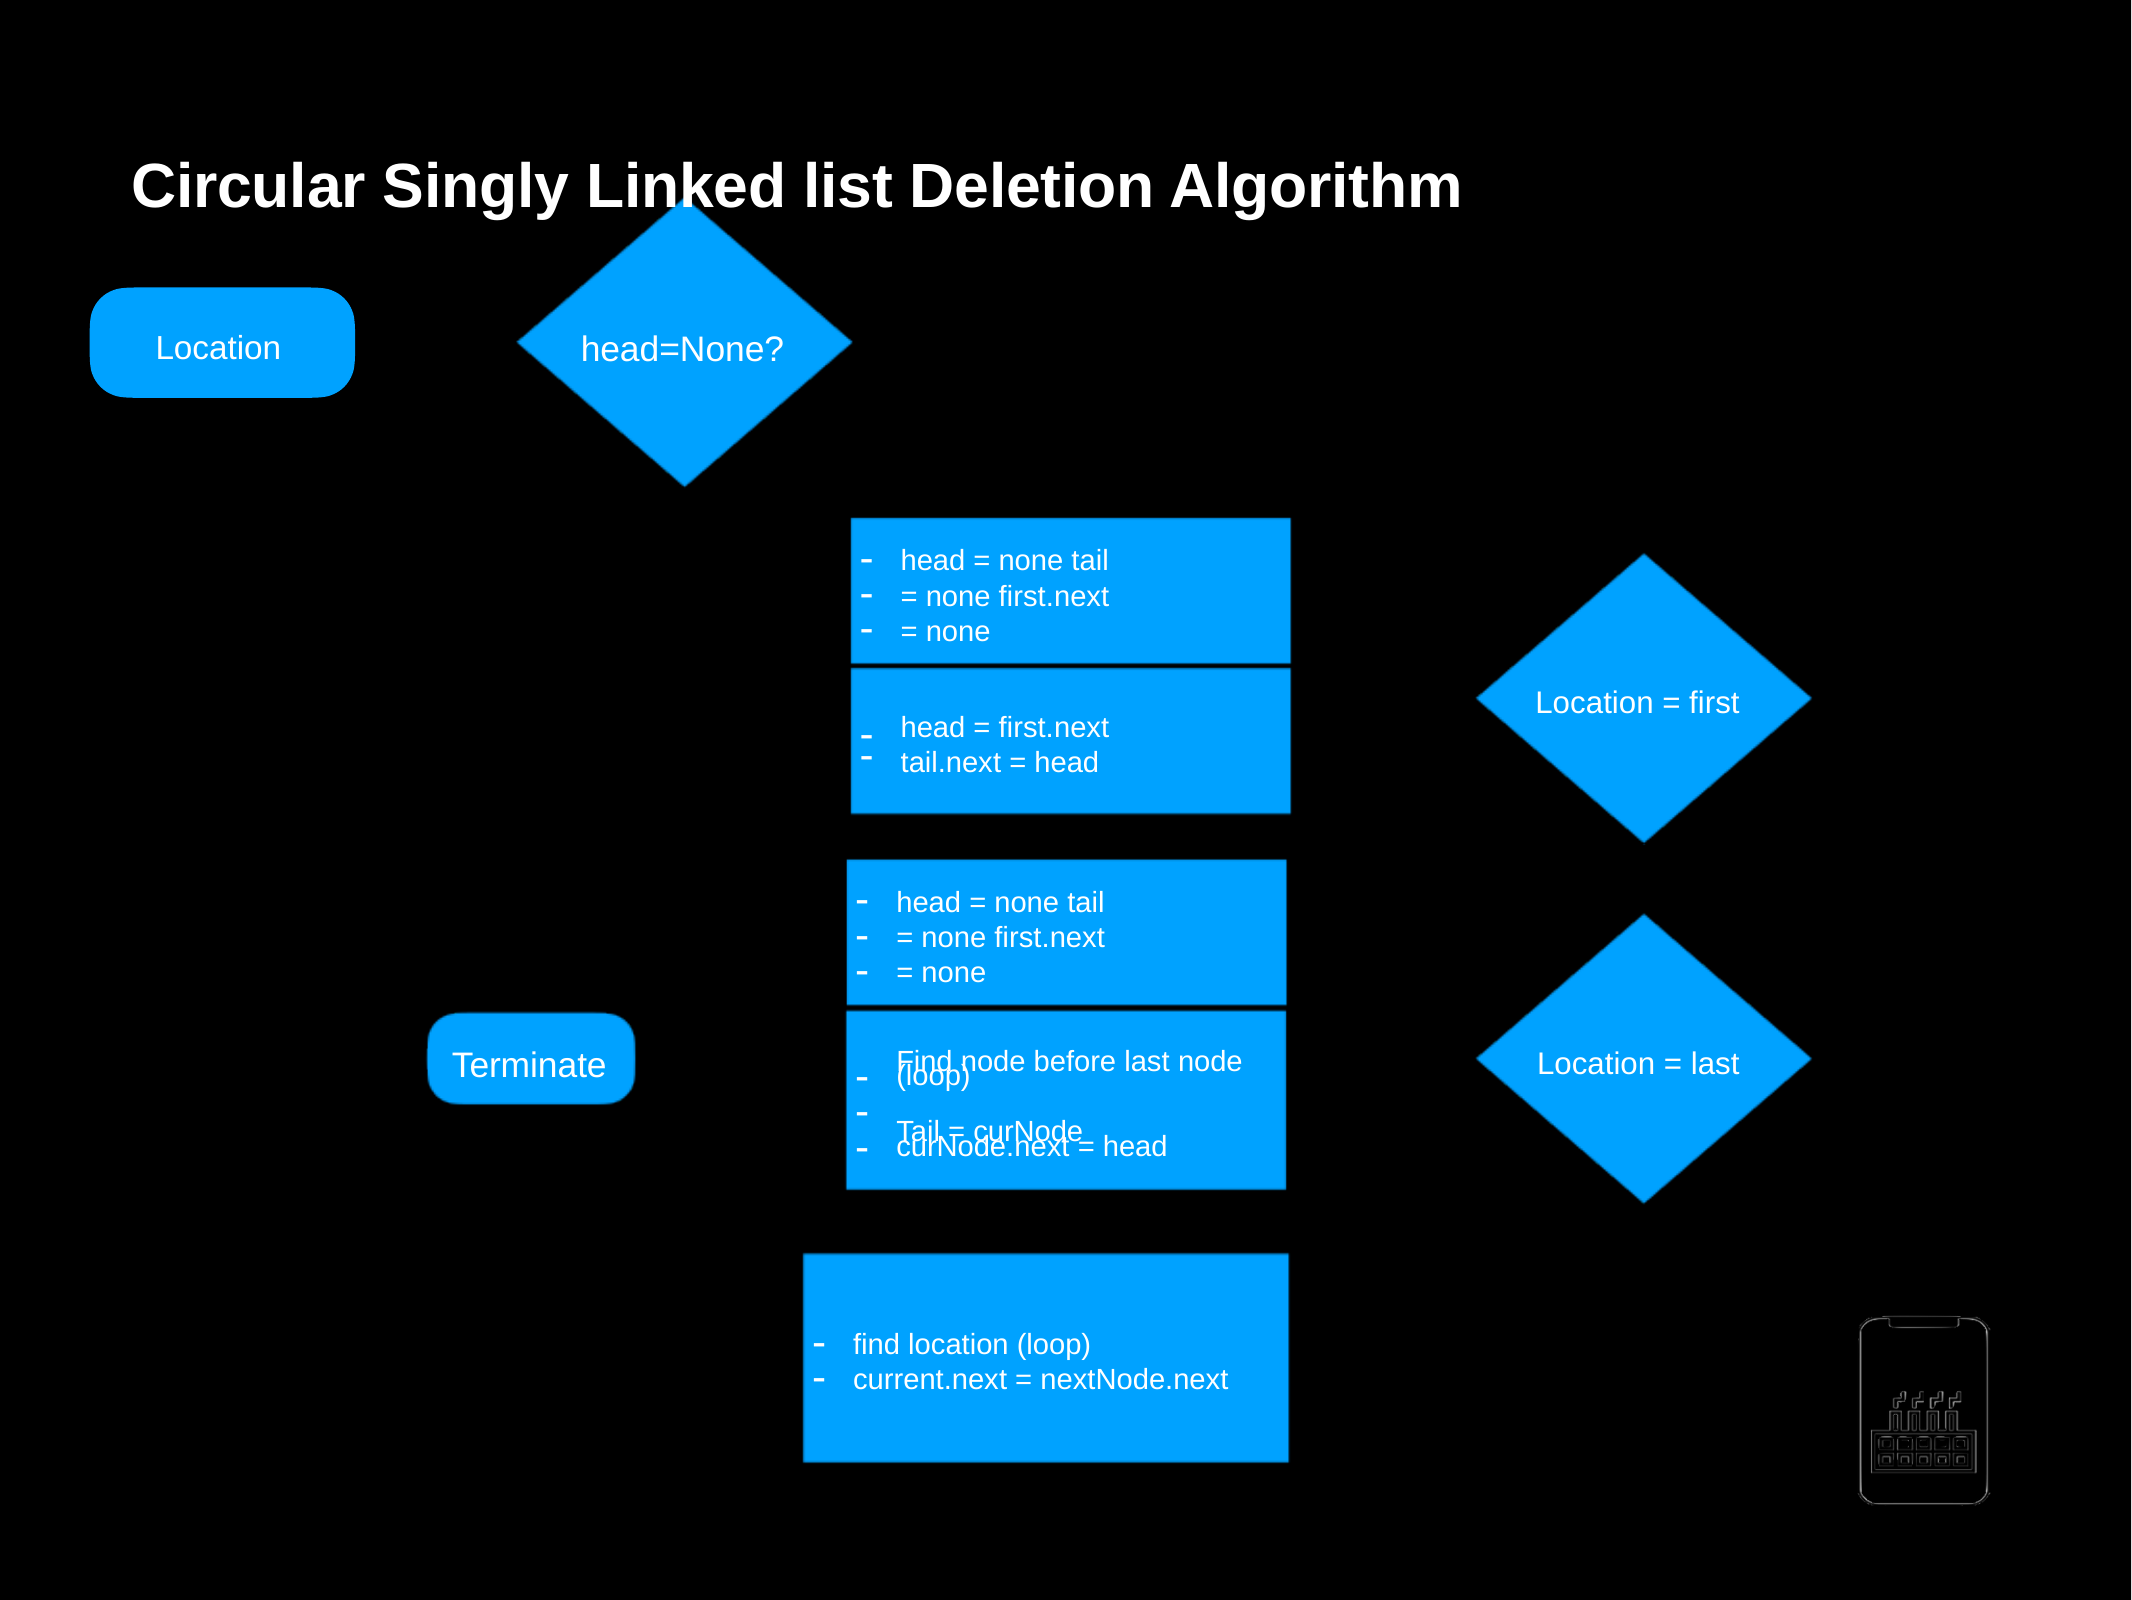

Circular Singly Linked list Deletion Algorithm

No
head=None?
Location

Yes
head = none tail = none ﬁrst.next = none
- - -
-
-
Yes
Location = ﬁrst
head = ﬁrst.next tail.next = head
No
head = none tail = none ﬁrst.next = none
- - -
-
- -
Yes
Find node before last node
(loop)
Tail = curNode
curNode.next = head
Terminate
Location = last

No
ﬁnd location (loop) current.next = nextNode.next
- -
AppMillers
www.appmillers.com